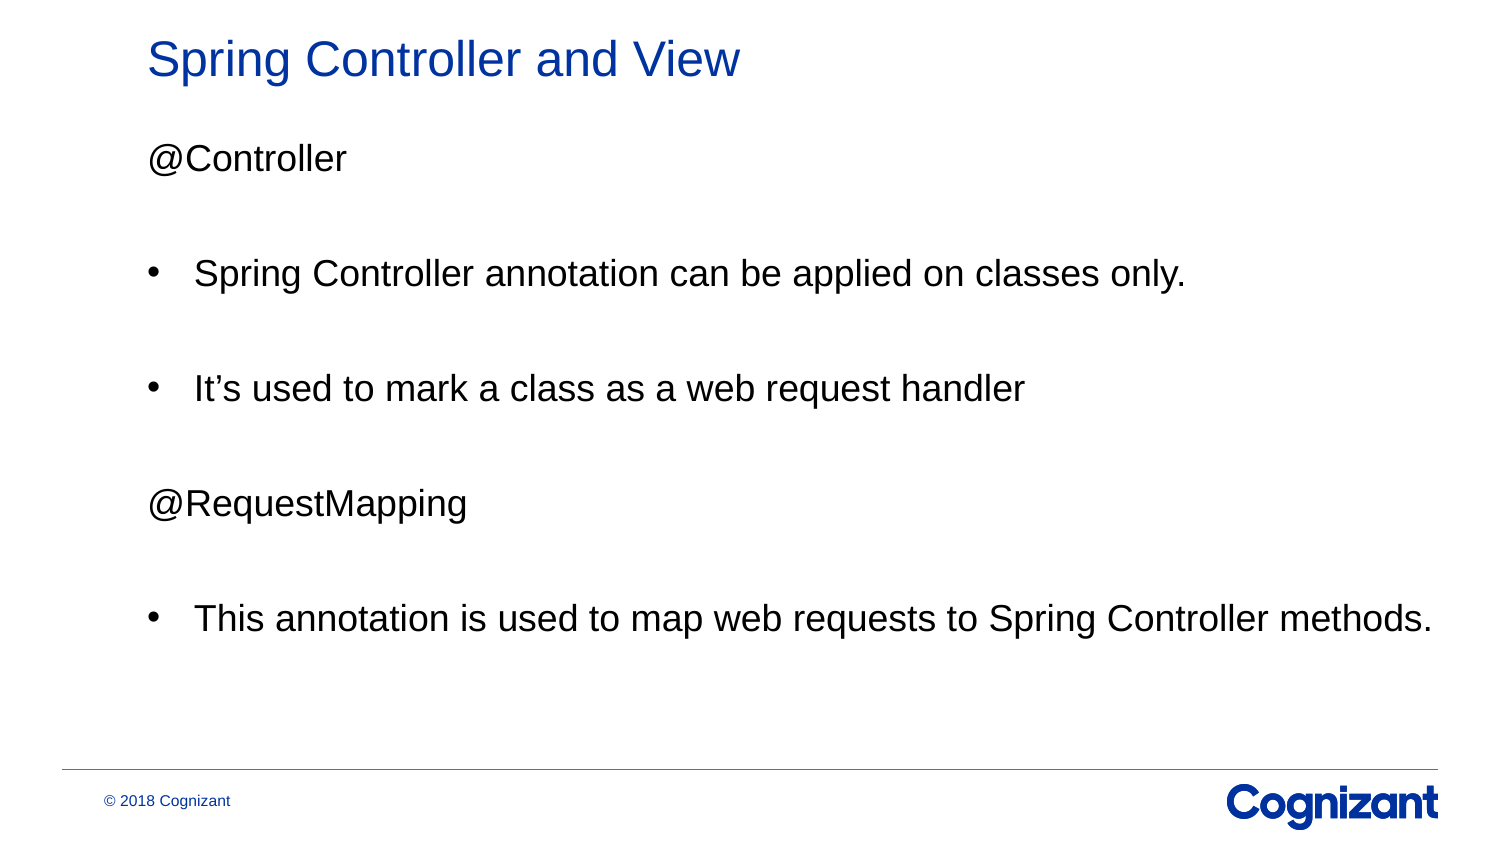

# Spring Controller and View
@Controller

Spring Controller annotation can be applied on classes only.

It’s used to mark a class as a web request handler

@RequestMapping

This annotation is used to map web requests to Spring Controller methods.